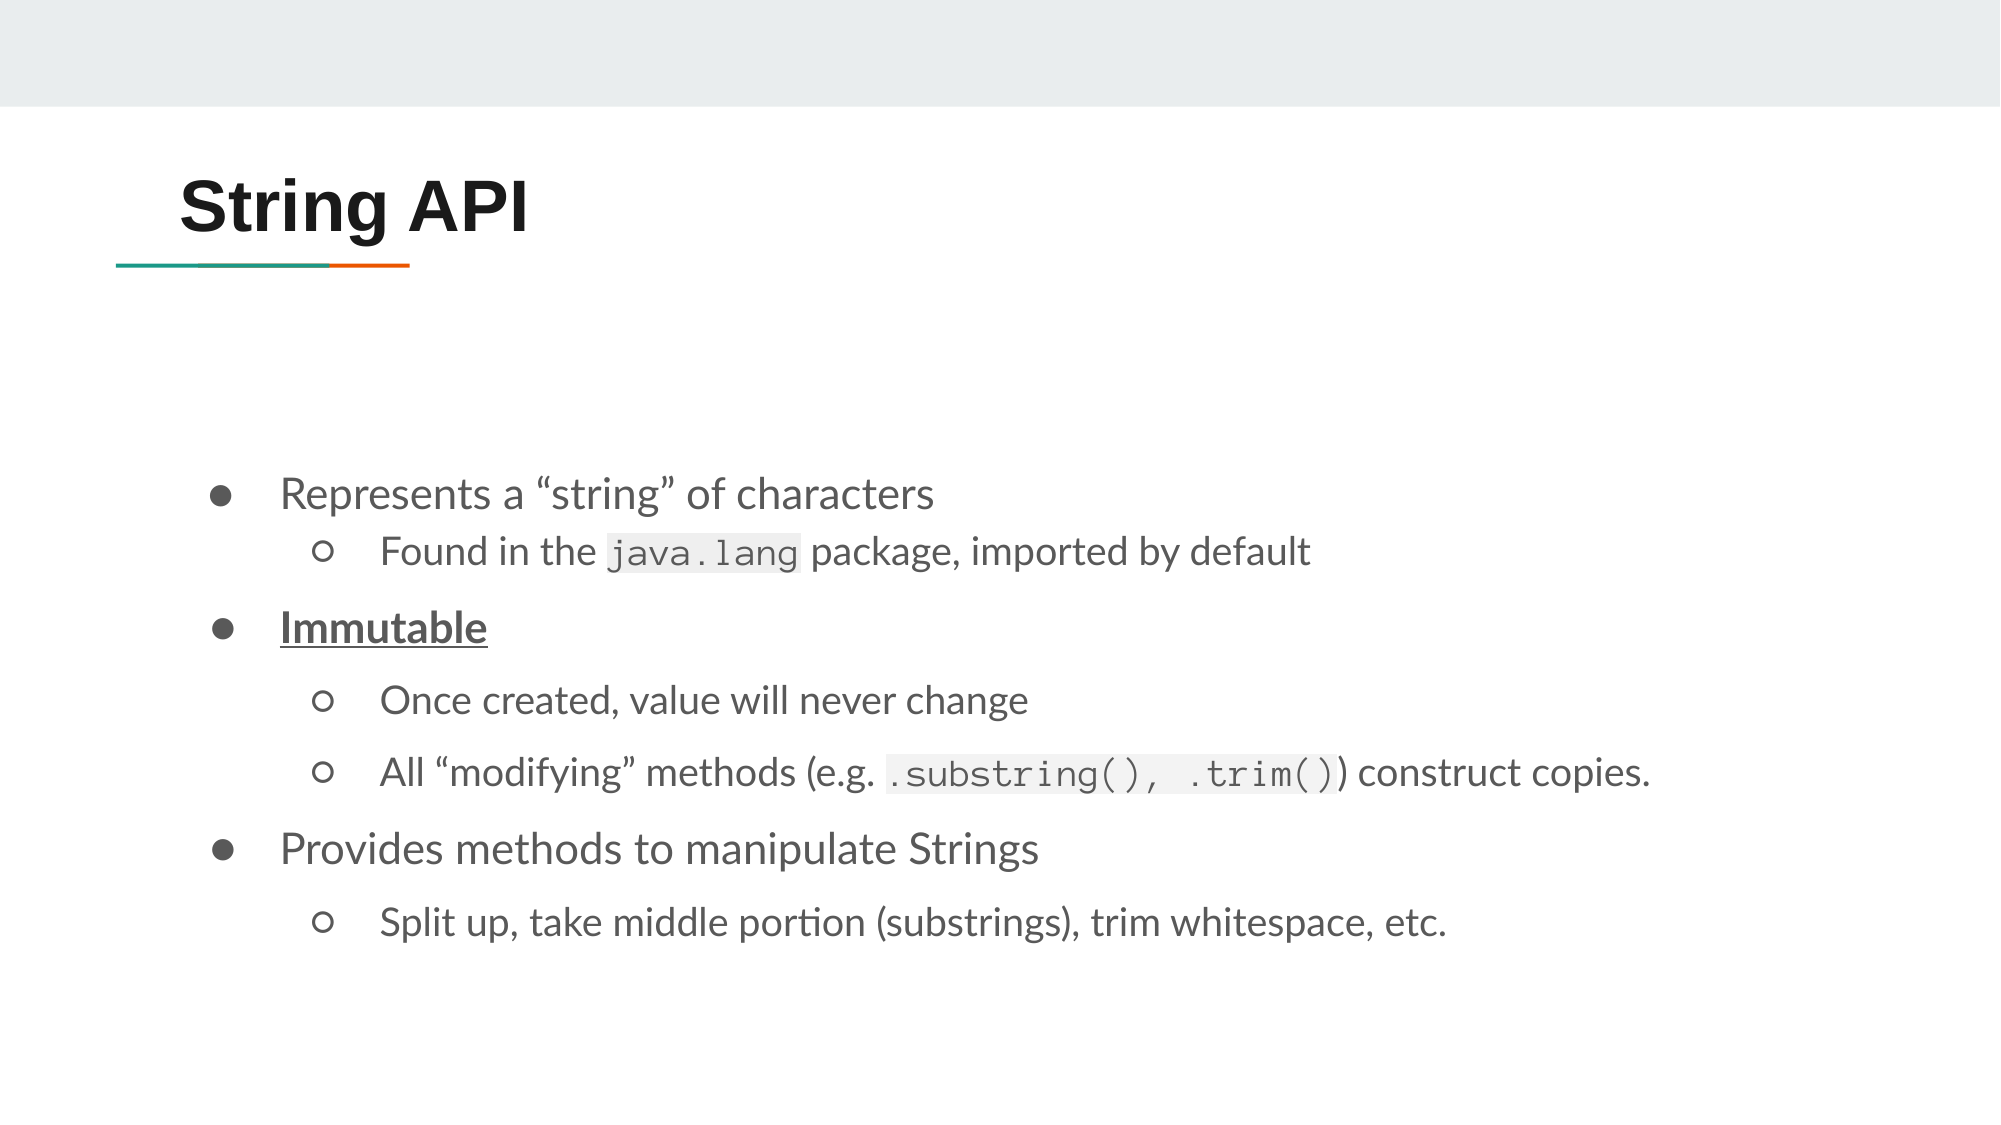

# String API
Represents a “string” of characters
Found in the java.lang package, imported by default
Immutable
Once created, value will never change
All “modifying” methods (e.g. .substring(), .trim()) construct copies.
Provides methods to manipulate Strings
Split up, take middle portion (substrings), trim whitespace, etc.